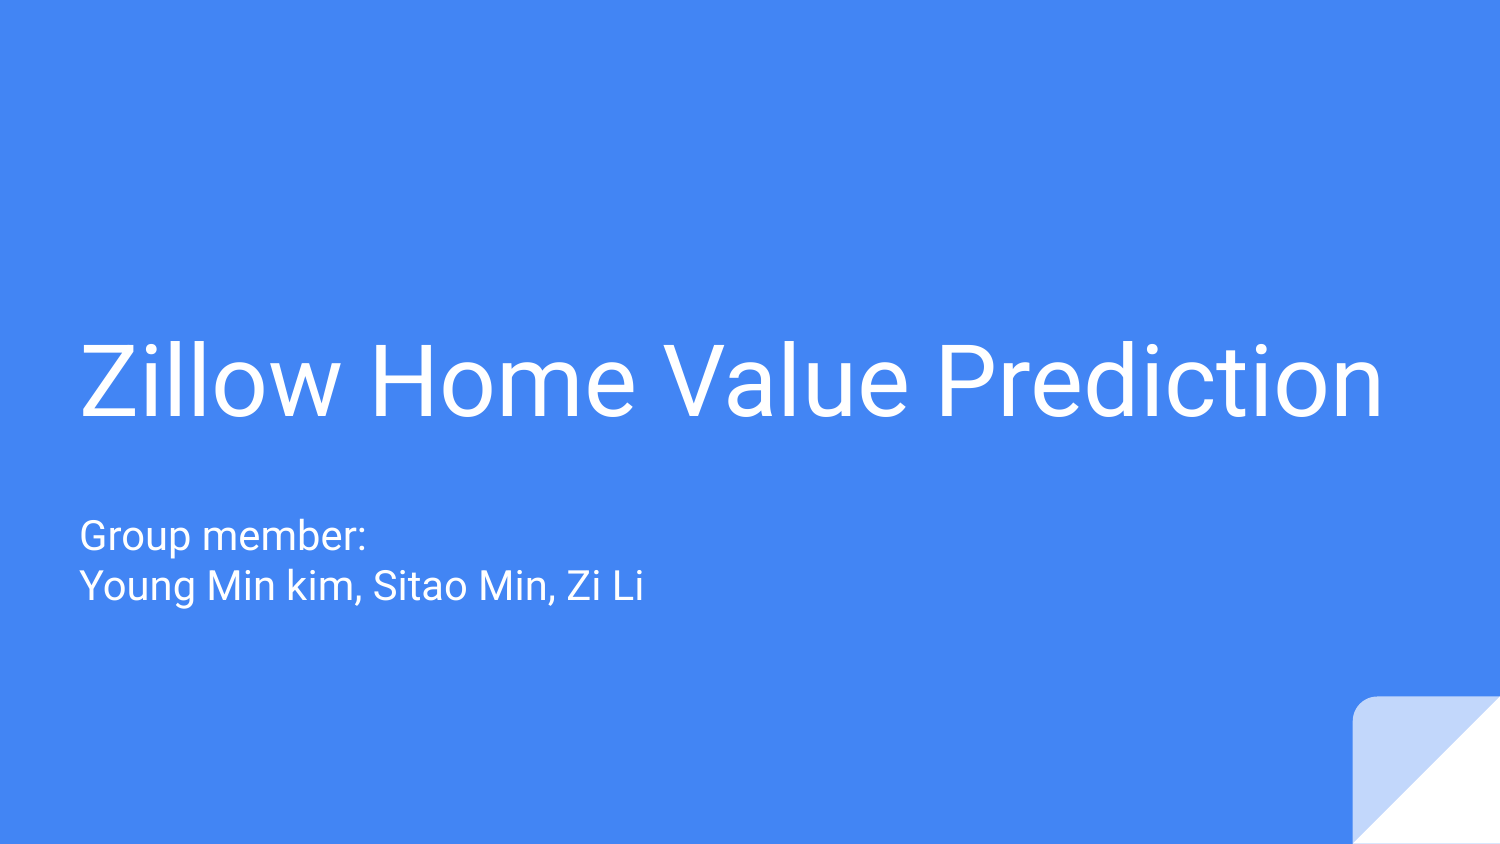

# Zillow Home Value Prediction
Group member:
Young Min kim, Sitao Min, Zi Li